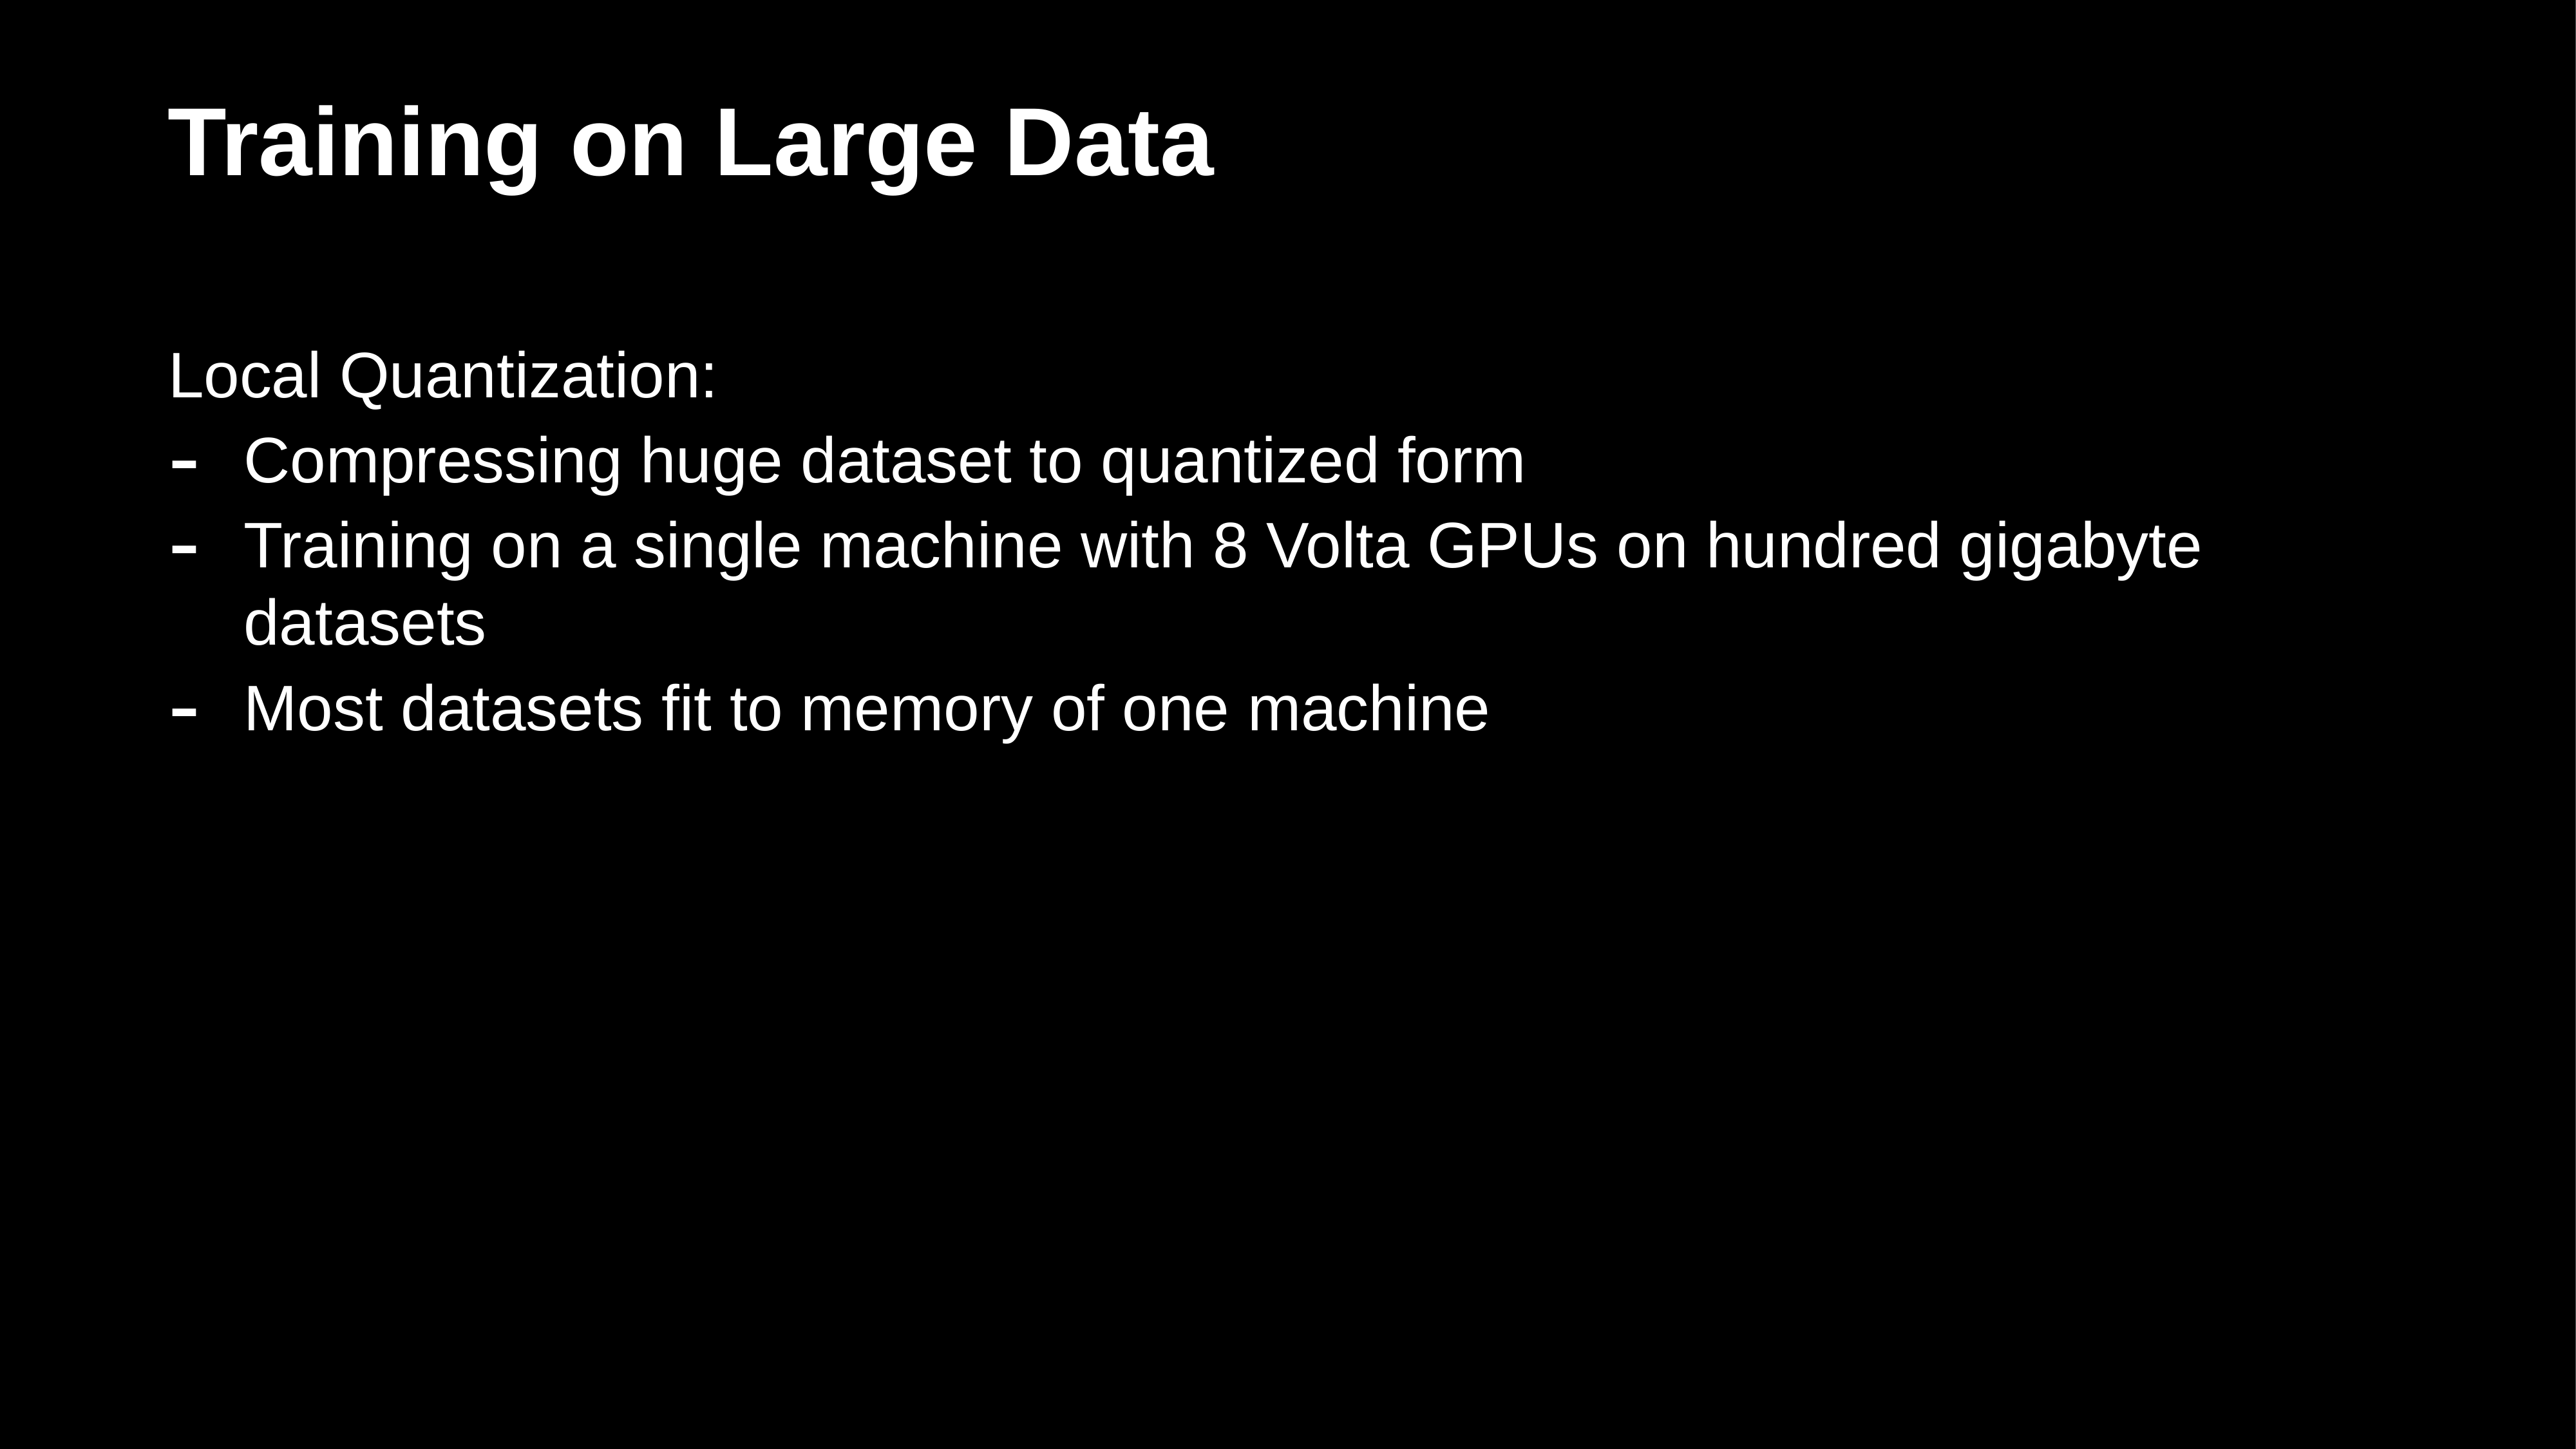

# Training on Large Data
Local Quantization:
Compressing huge dataset to quantized form
Training on a single machine with 8 Volta GPUs on hundred gigabyte datasets
Most datasets fit to memory of one machine
^